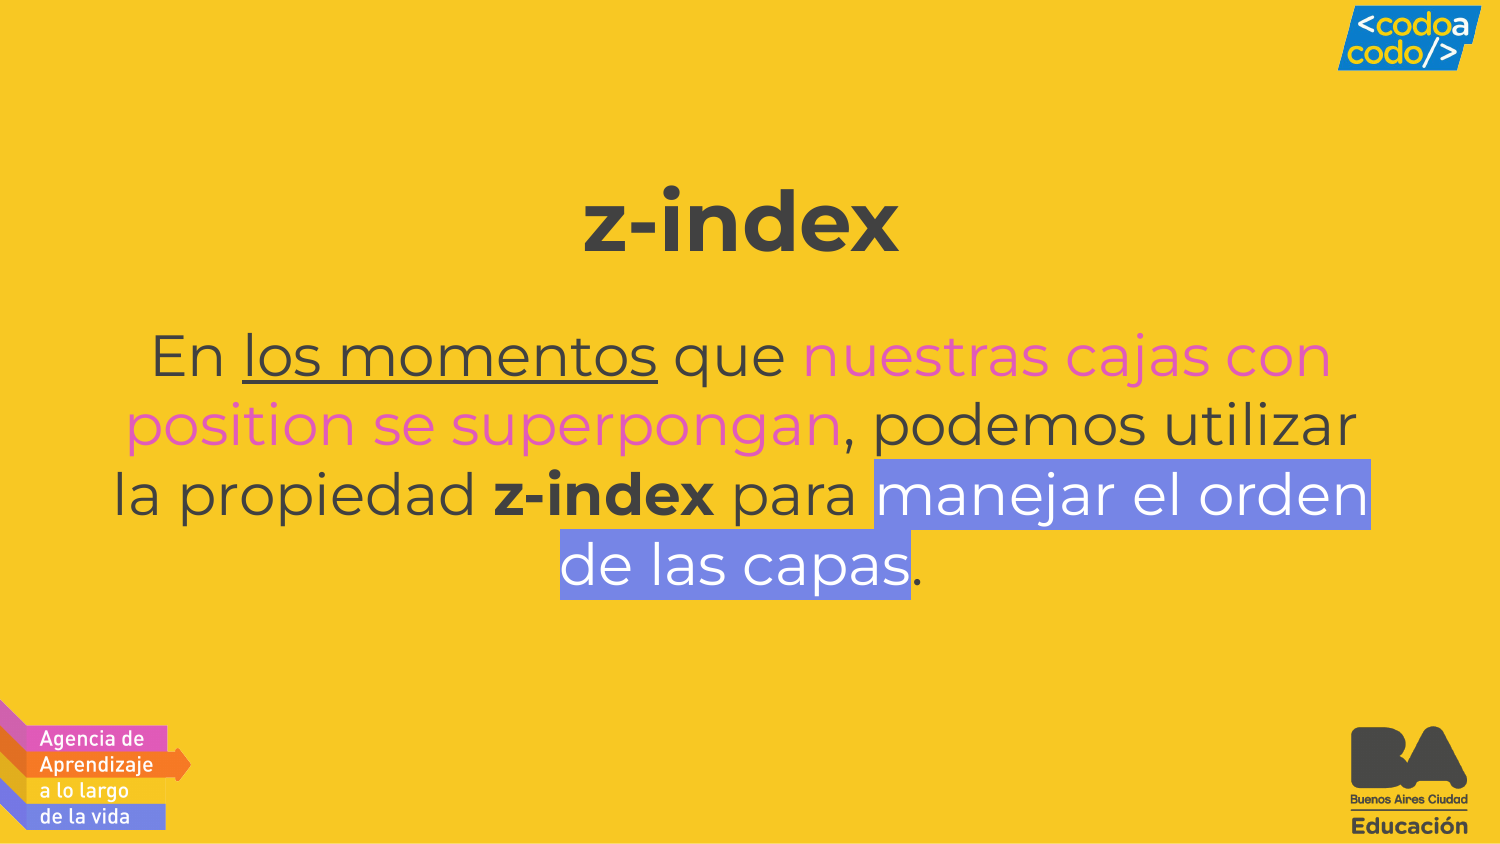

# z-index

En los momentos que nuestras cajas con position se superpongan, podemos utilizar la propiedad z-index para manejar el orden de las capas.